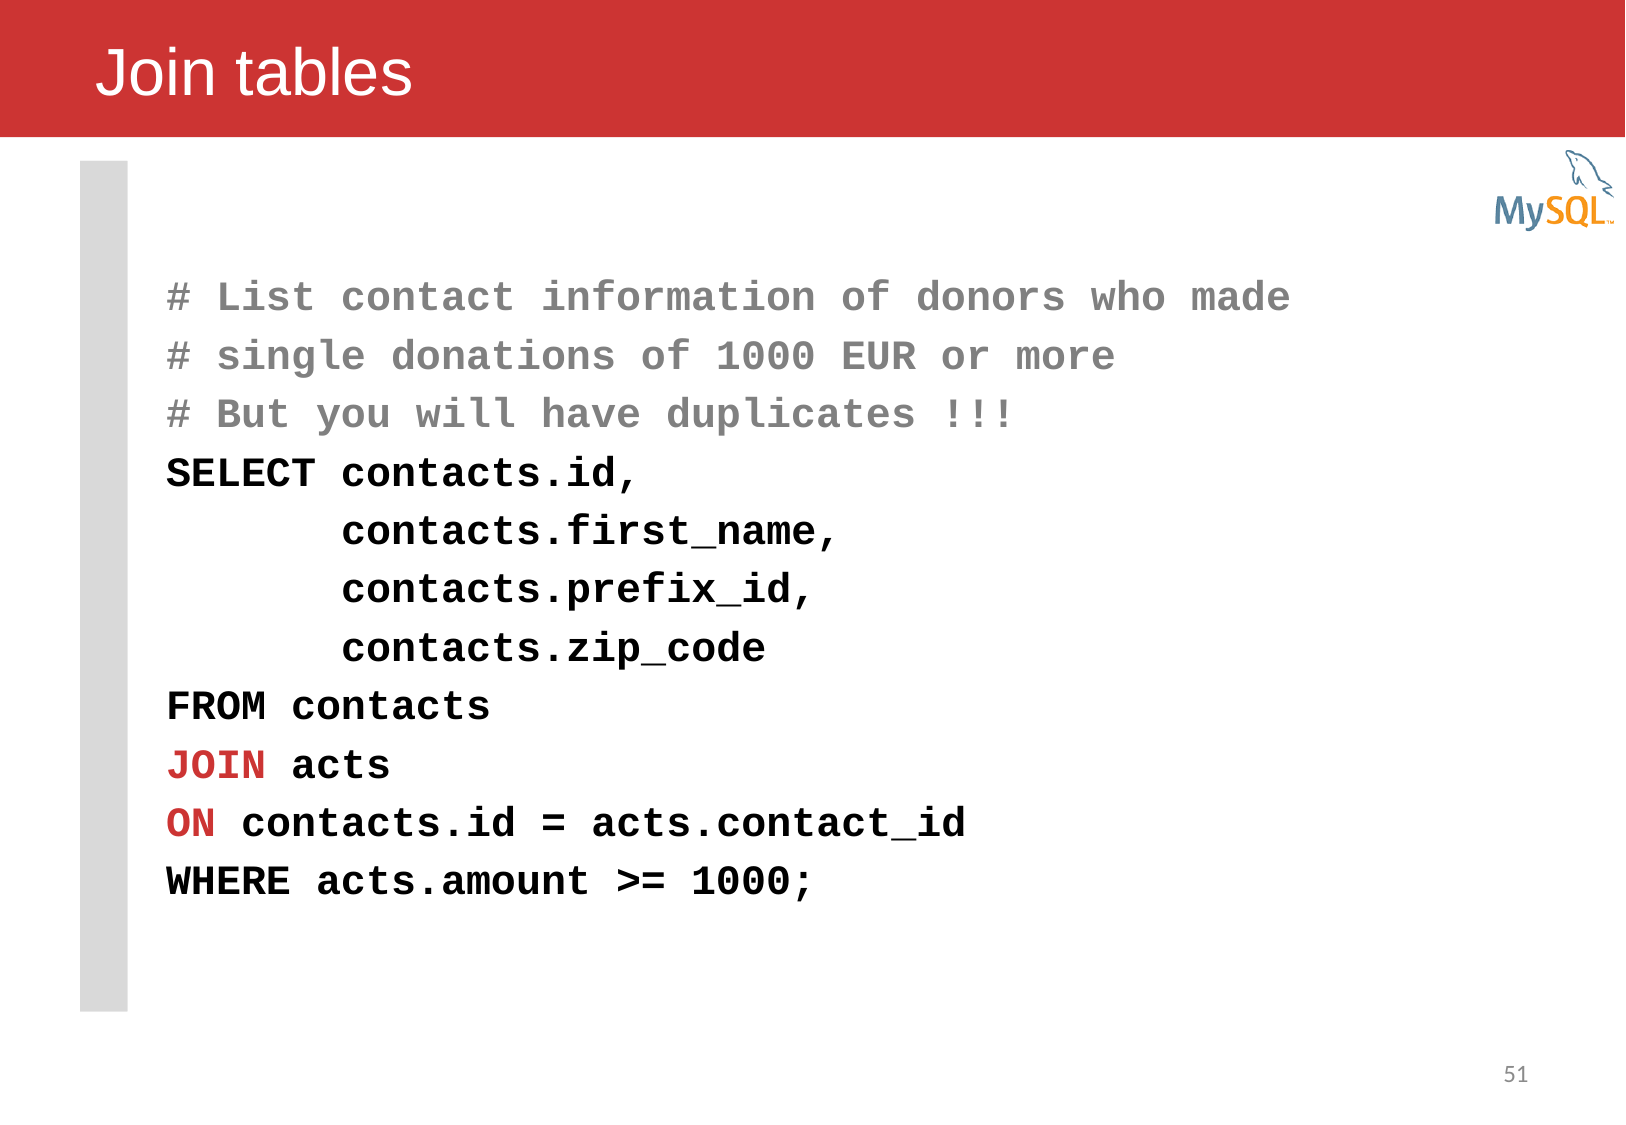

# Join tables
# List contact information of donors who made
# single donations of 1000 EUR or more
# But you will have duplicates !!!
SELECT contacts.id,
       contacts.first_name,
       contacts.prefix_id,
       contacts.zip_code
FROM contacts
JOIN acts
ON contacts.id = acts.contact_id
WHERE acts.amount >= 1000;
51